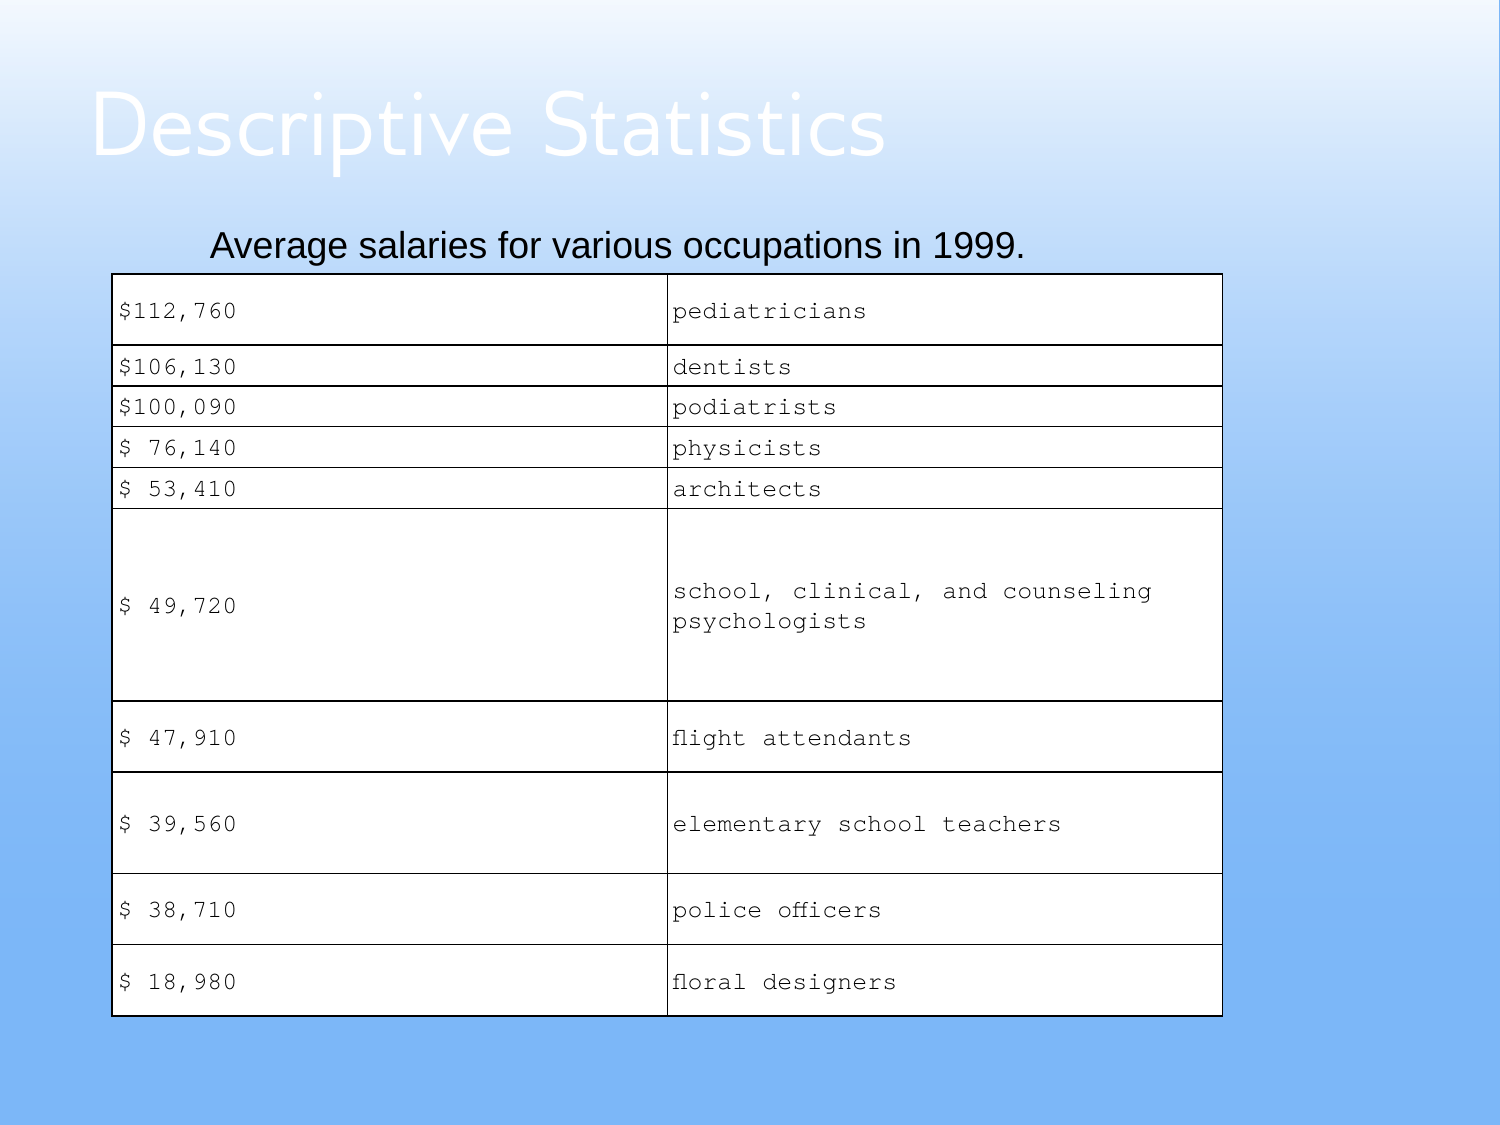

# Descriptive Statistics
Average salaries for various occupations in 1999.
| $112,760 | pediatricians |
| --- | --- |
| $106,130 | dentists |
| $100,090 | podiatrists |
| $ 76,140 | physicists |
| $ 53,410 | architects |
| $ 49,720 | school, clinical, and counseling psychologists |
| $ 47,910 | flight attendants |
| $ 39,560 | elementary school teachers |
| $ 38,710 | police officers |
| $ 18,980 | floral designers |